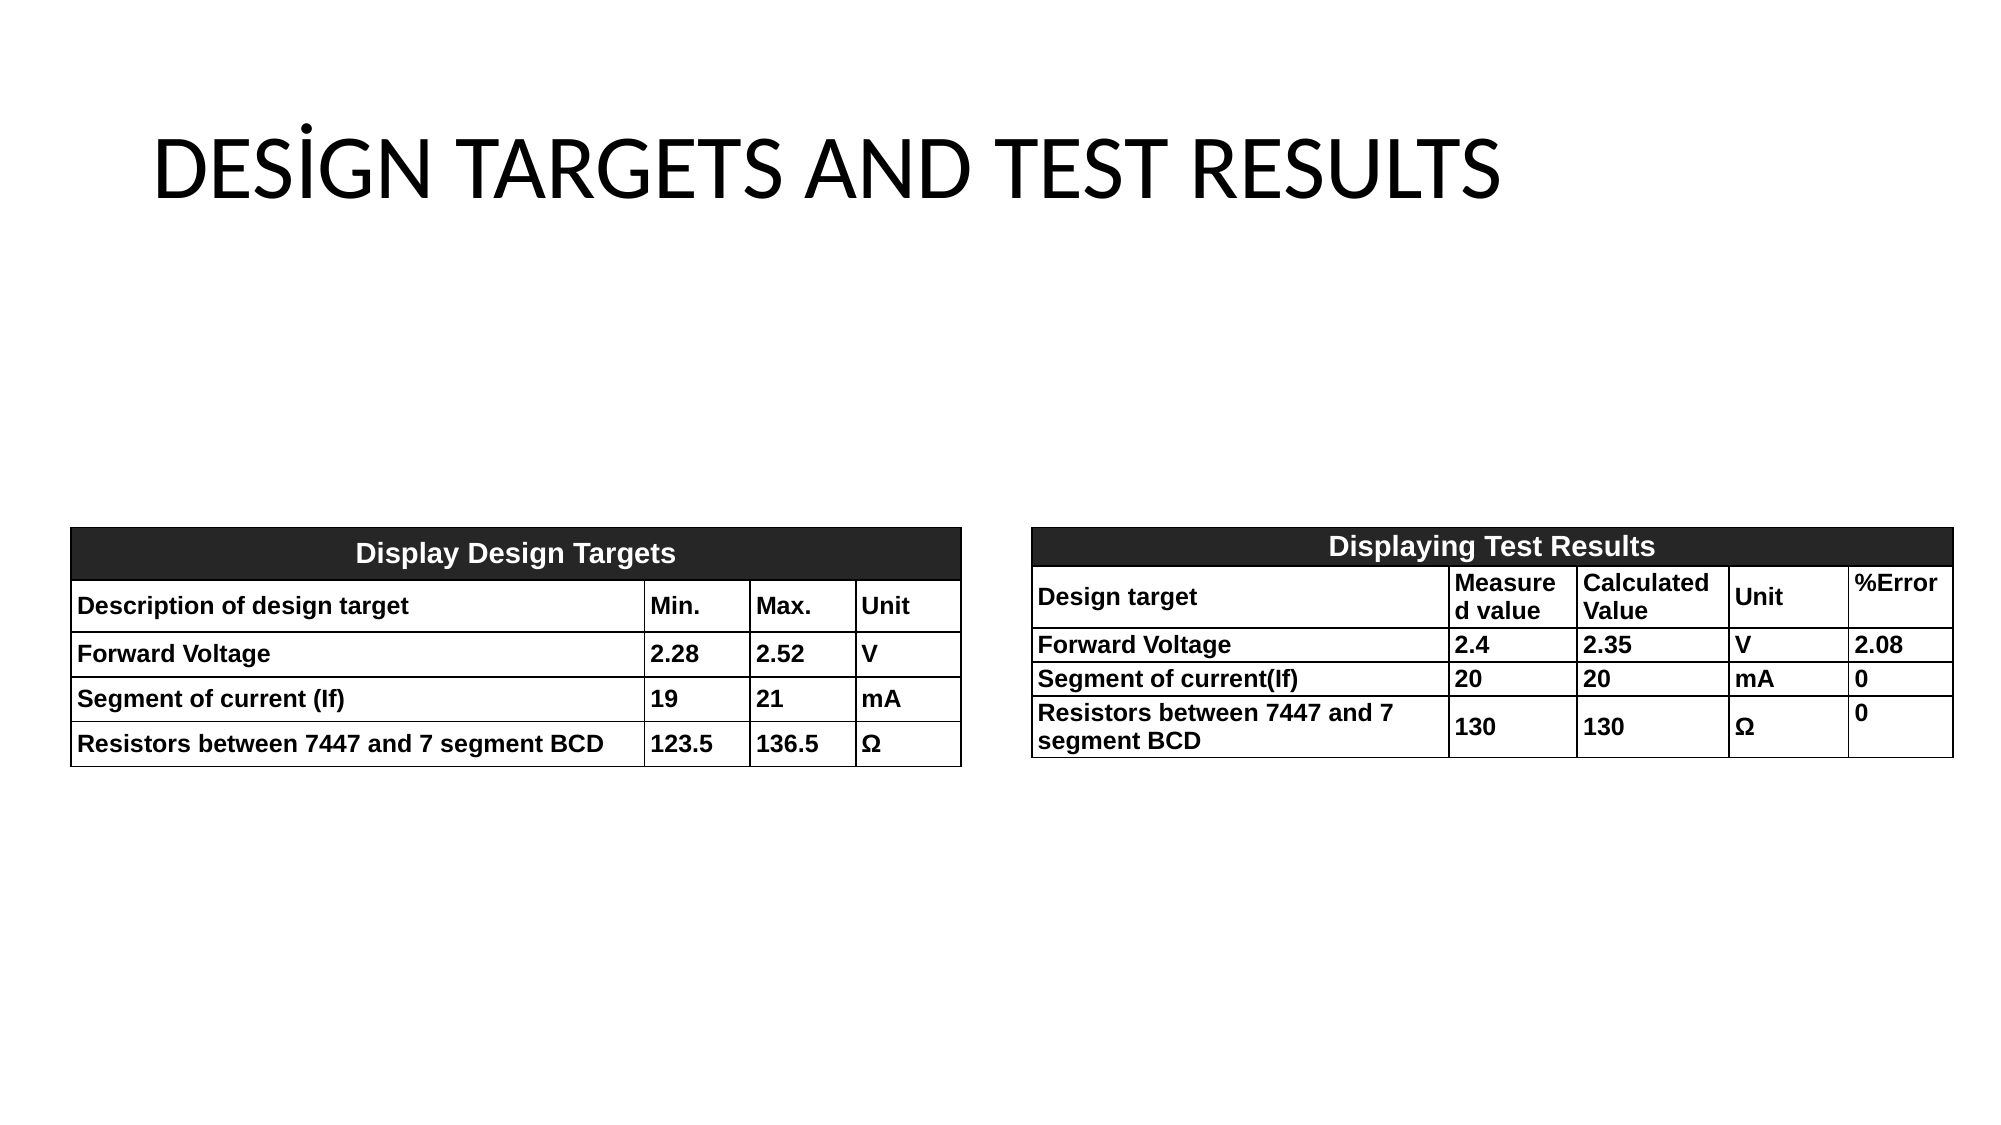

# DESİGN TARGETS AND TEST RESULTS
| Display Design Targets |  |  |  |
| --- | --- | --- | --- |
| Description of design target | Min. | Max. | Unit |
| Forward Voltage | 2.28 | 2.52 | V |
| Segment of current (If) | 19 | 21 | mA |
| Resistors between 7447 and 7 segment BCD | 123.5 | 136.5 | Ω |
| Displaying Test Results |  |  |  |  |
| --- | --- | --- | --- | --- |
| Design target | Measured value | Calculated Value | Unit | %Error |
| Forward Voltage | 2.4 | 2.35 | V | 2.08 |
| Segment of current(If) | 20 | 20 | mA | 0 |
| Resistors between 7447 and 7 segment BCD | 130 | 130 | Ω | 0 |